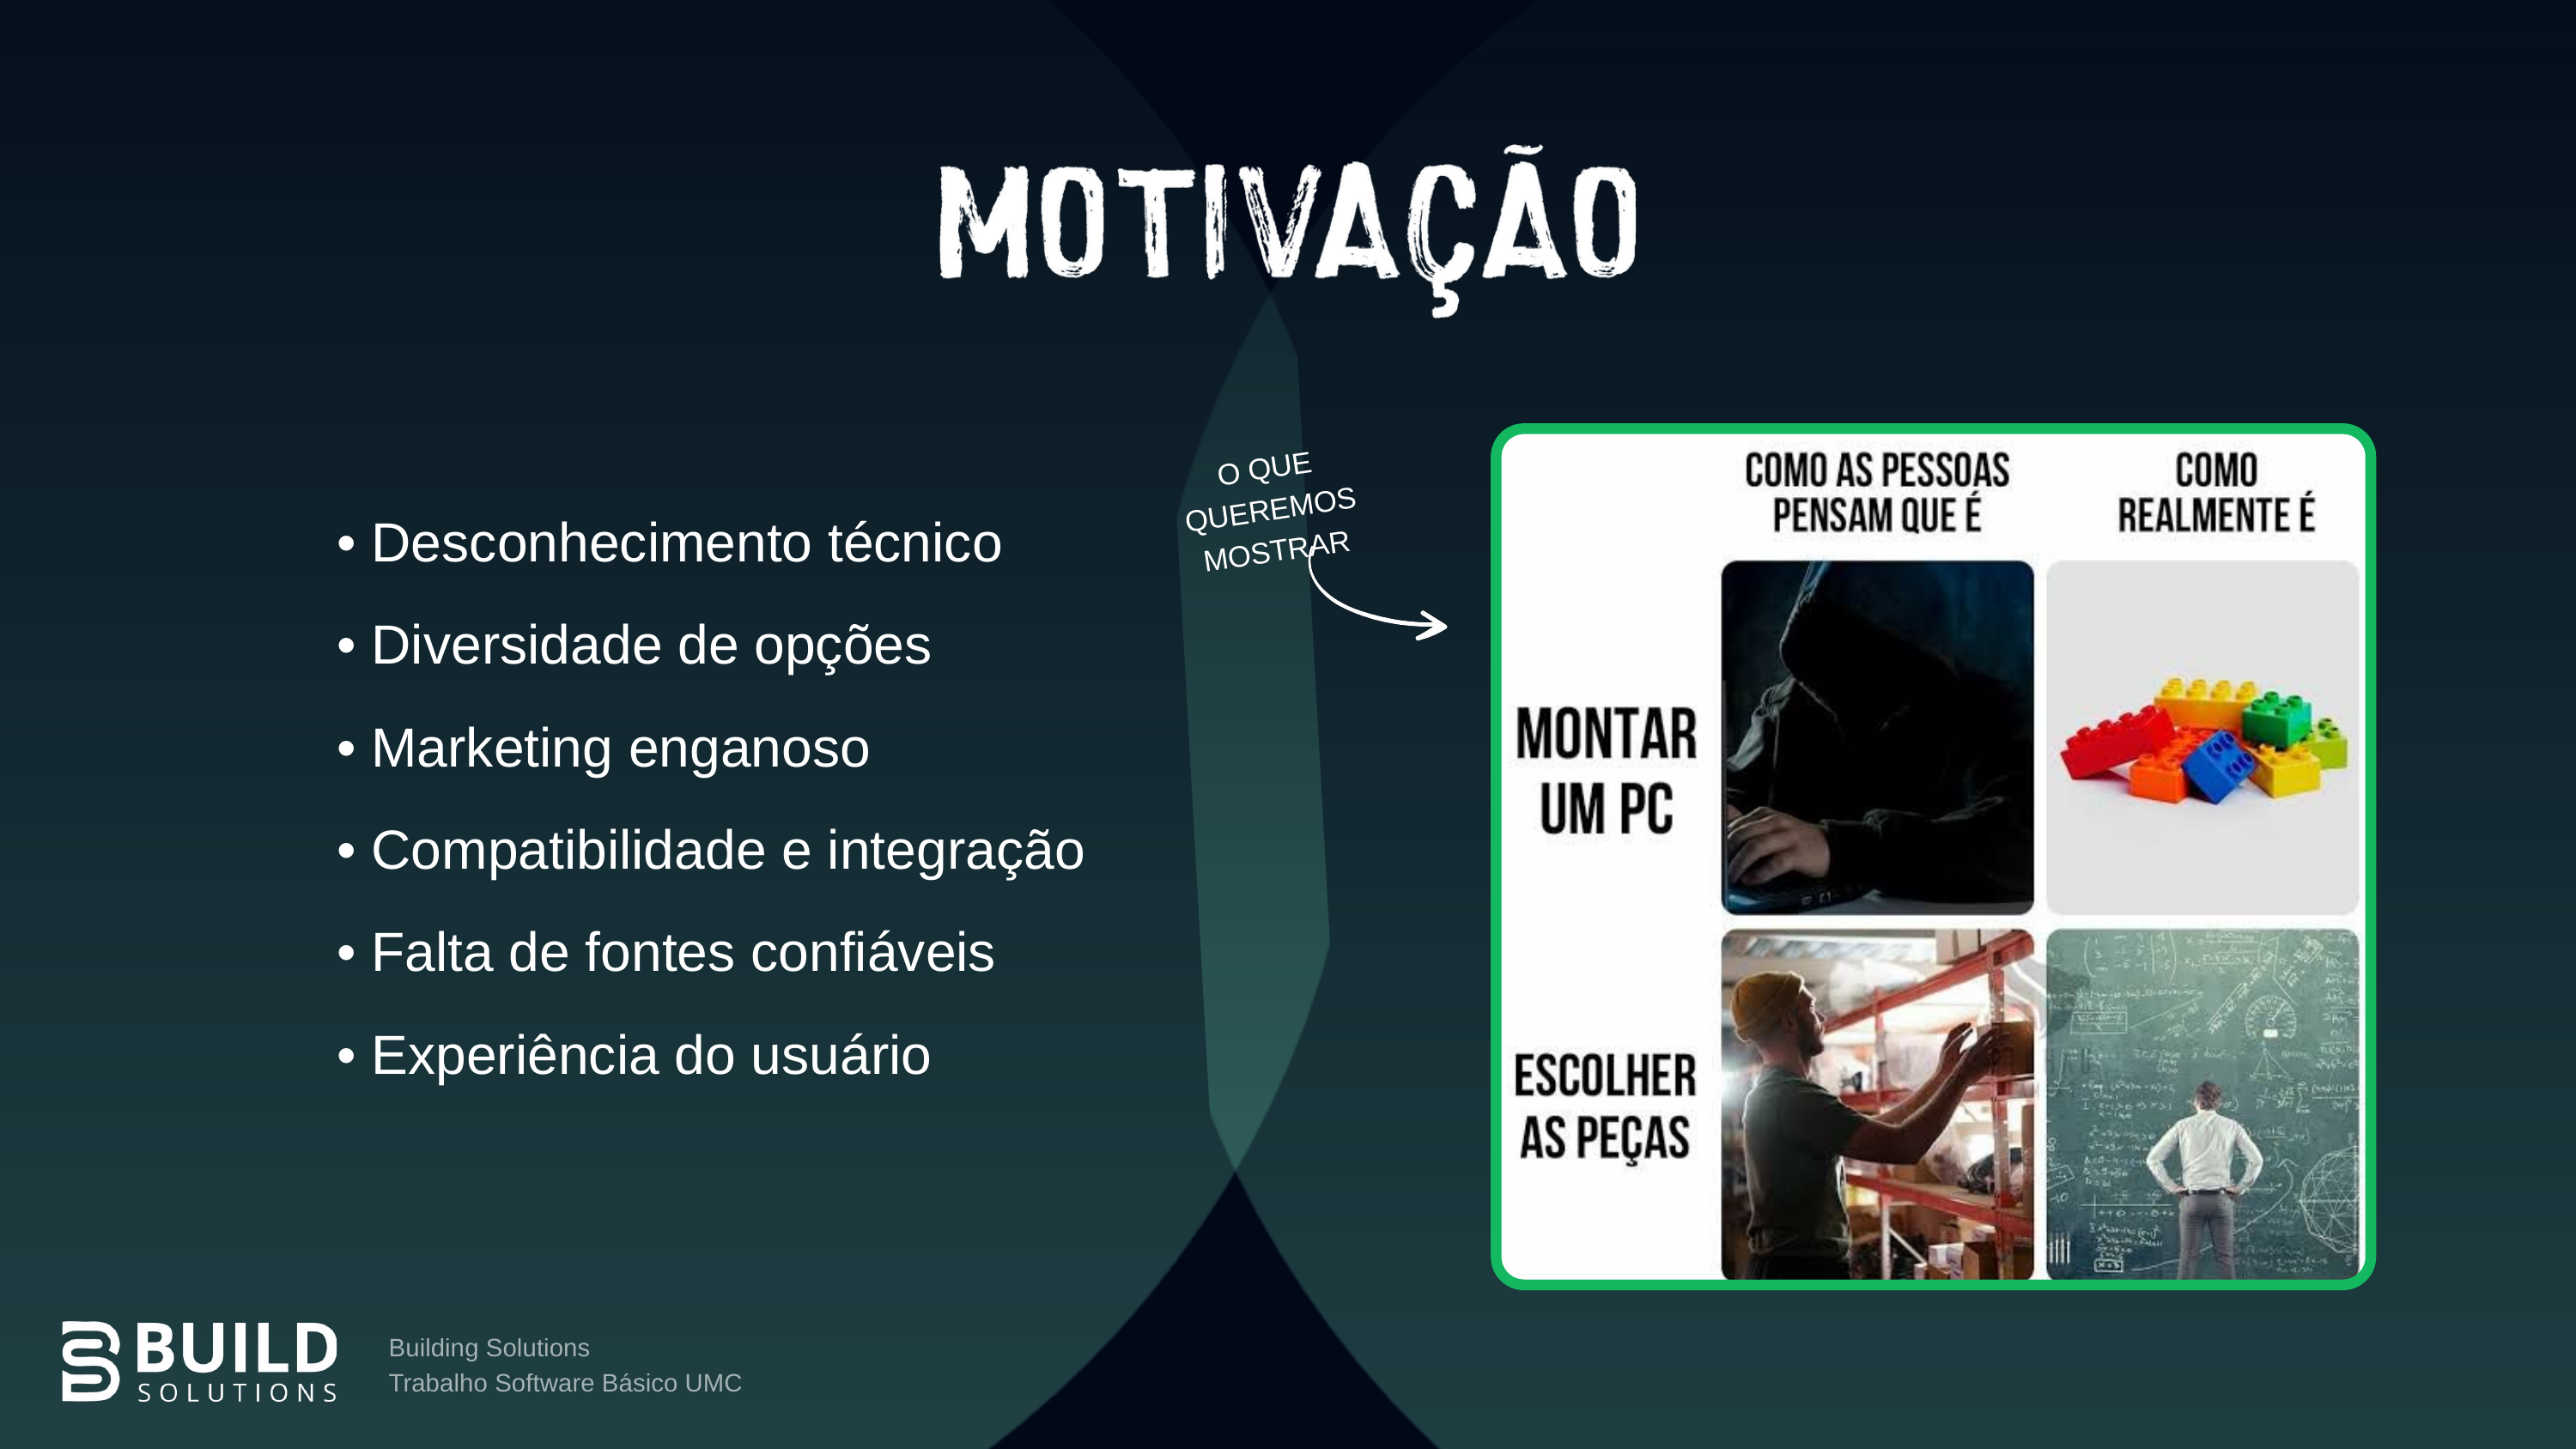

O QUE QUEREMOS
MOSTRAR
• Desconhecimento técnico
• Diversidade de opções
• Marketing enganoso
• Compatibilidade e integração
• Falta de fontes confiáveis
• Experiência do usuário

Building Solutions
Trabalho Software Básico UMC